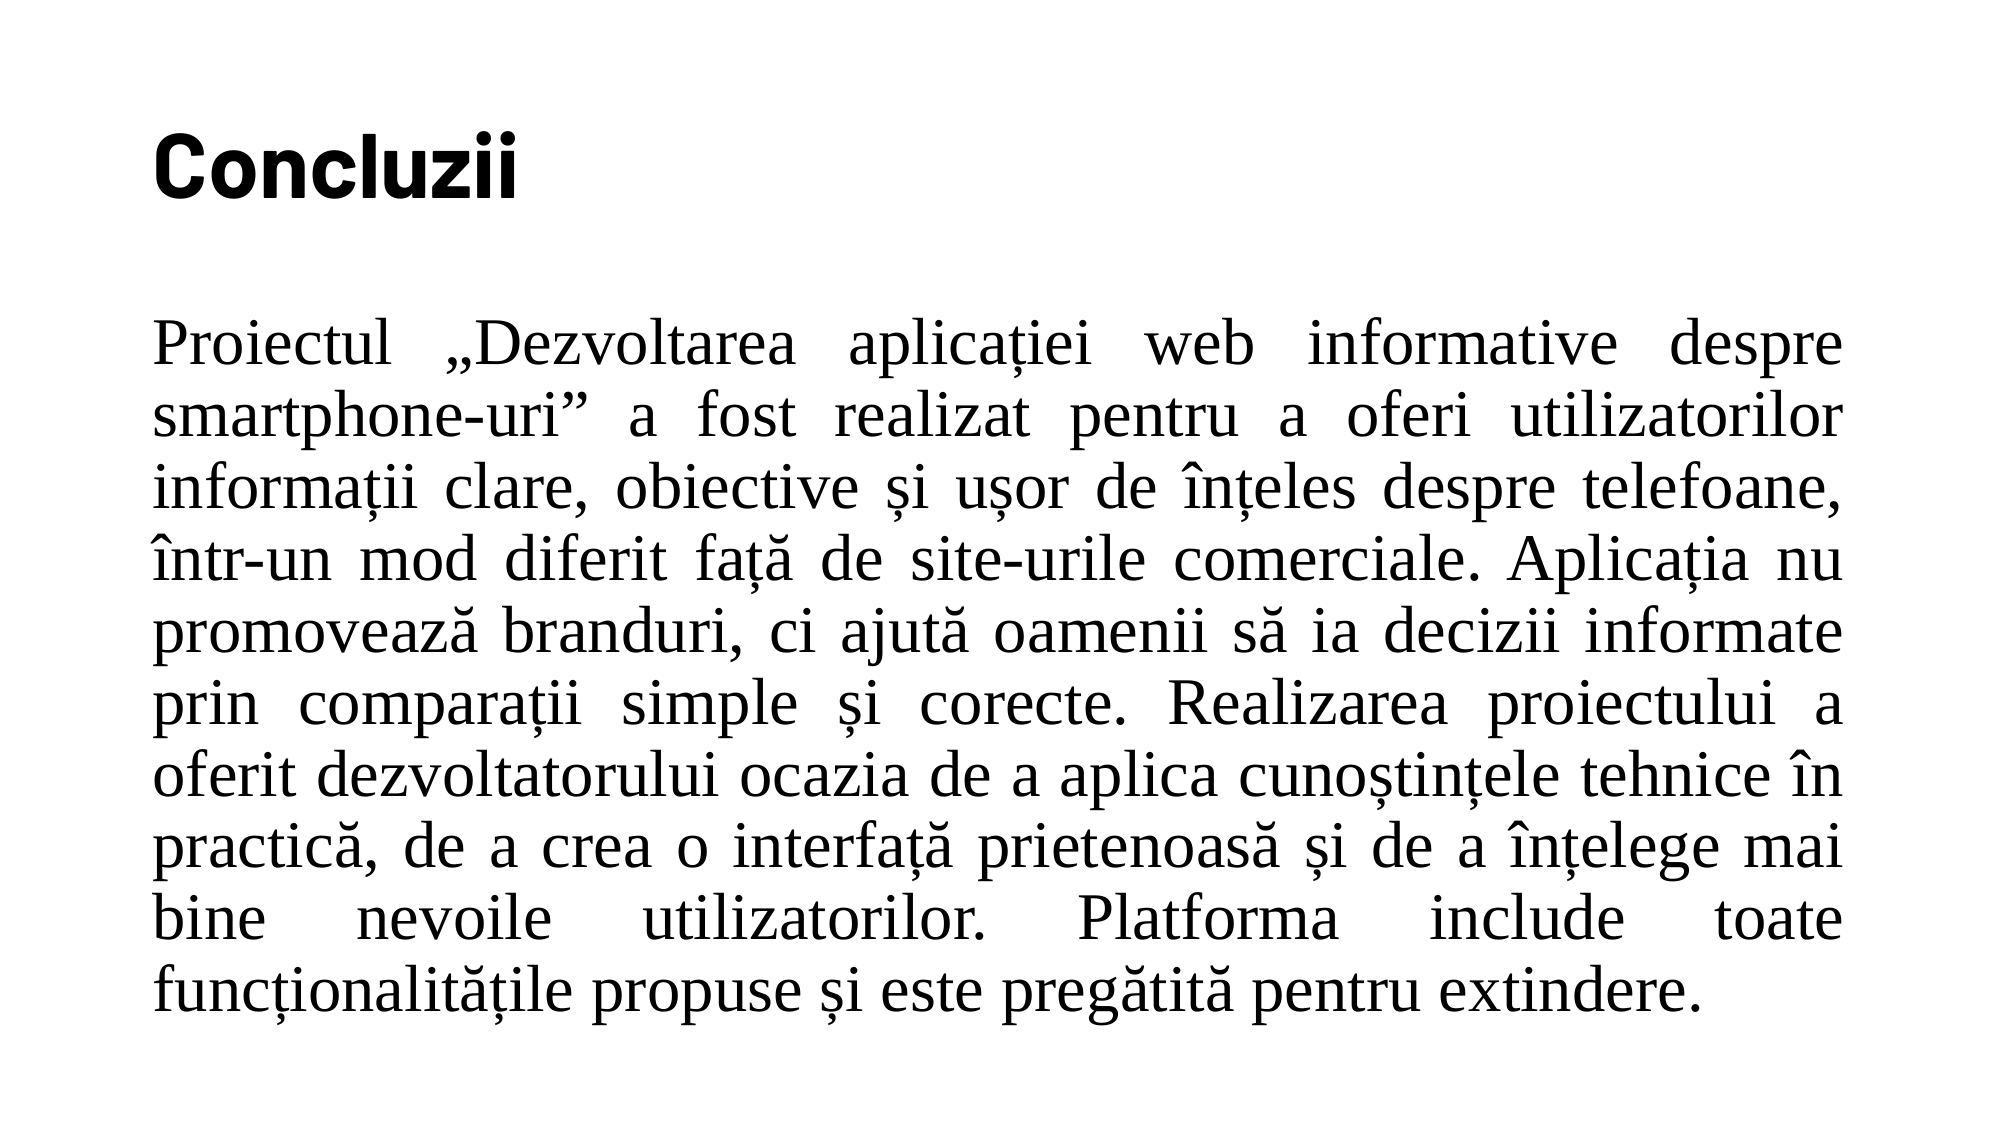

# Concluzii
Proiectul „Dezvoltarea aplicației web informative despre smartphone-uri” a fost realizat pentru a oferi utilizatorilor informații clare, obiective și ușor de înțeles despre telefoane, într-un mod diferit față de site-urile comerciale. Aplicația nu promovează branduri, ci ajută oamenii să ia decizii informate prin comparații simple și corecte. Realizarea proiectului a oferit dezvoltatorului ocazia de a aplica cunoștințele tehnice în practică, de a crea o interfață prietenoasă și de a înțelege mai bine nevoile utilizatorilor. Platforma include toate funcționalitățile propuse și este pregătită pentru extindere.